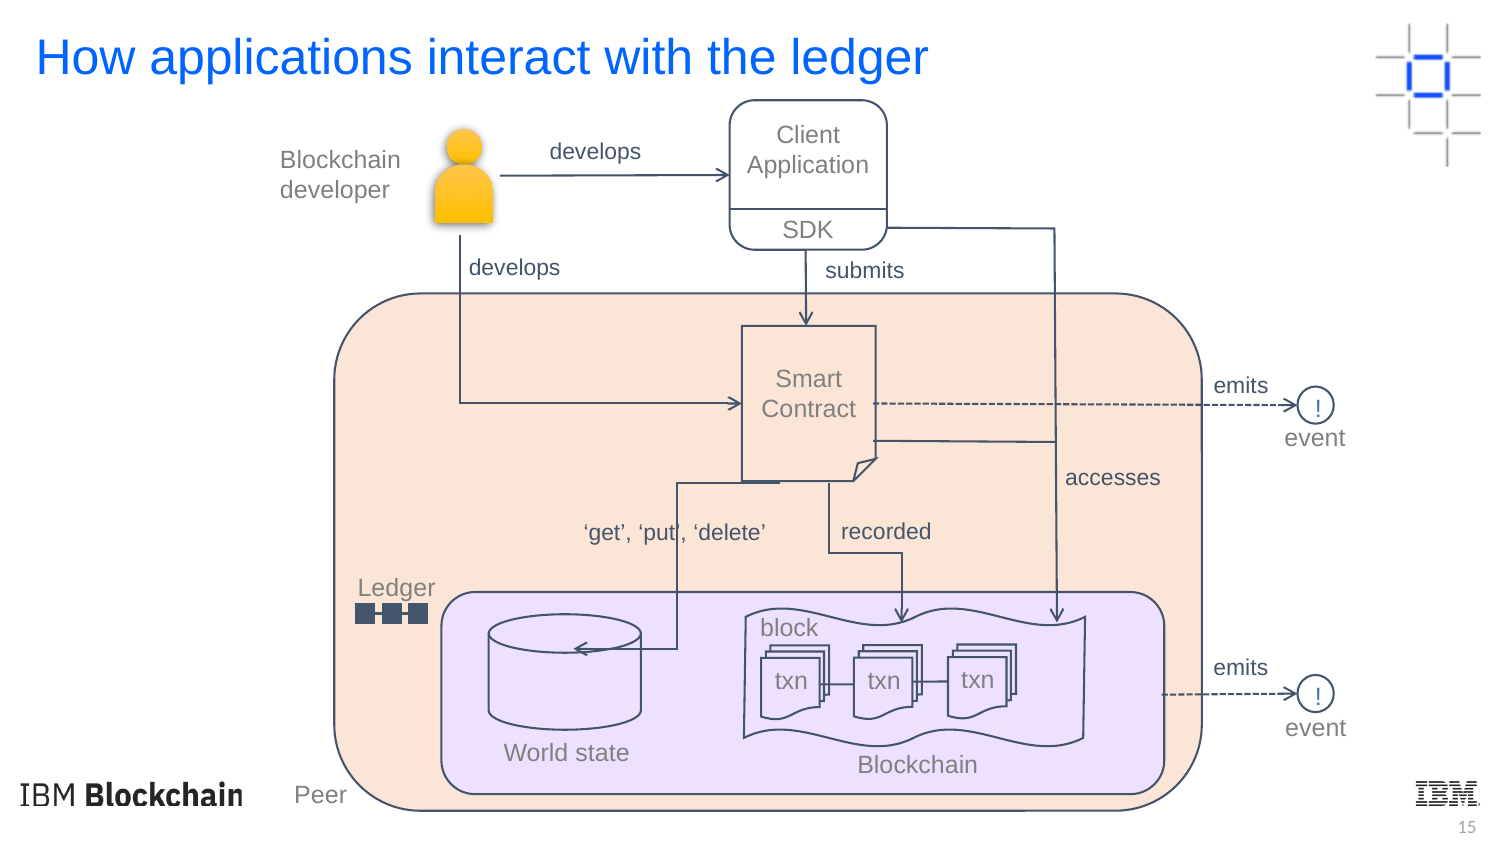

How applications interact with the ledger

Client
Application

develops
Blockchain
developer
D
SDK
develops
submits

Smart Contract
emits
!

event
accesses
recorded
‘get’, ‘put’, ‘delete’
Ledger

World state

block

txn
txn
txn
Blockchain

emits
!

event
Peer